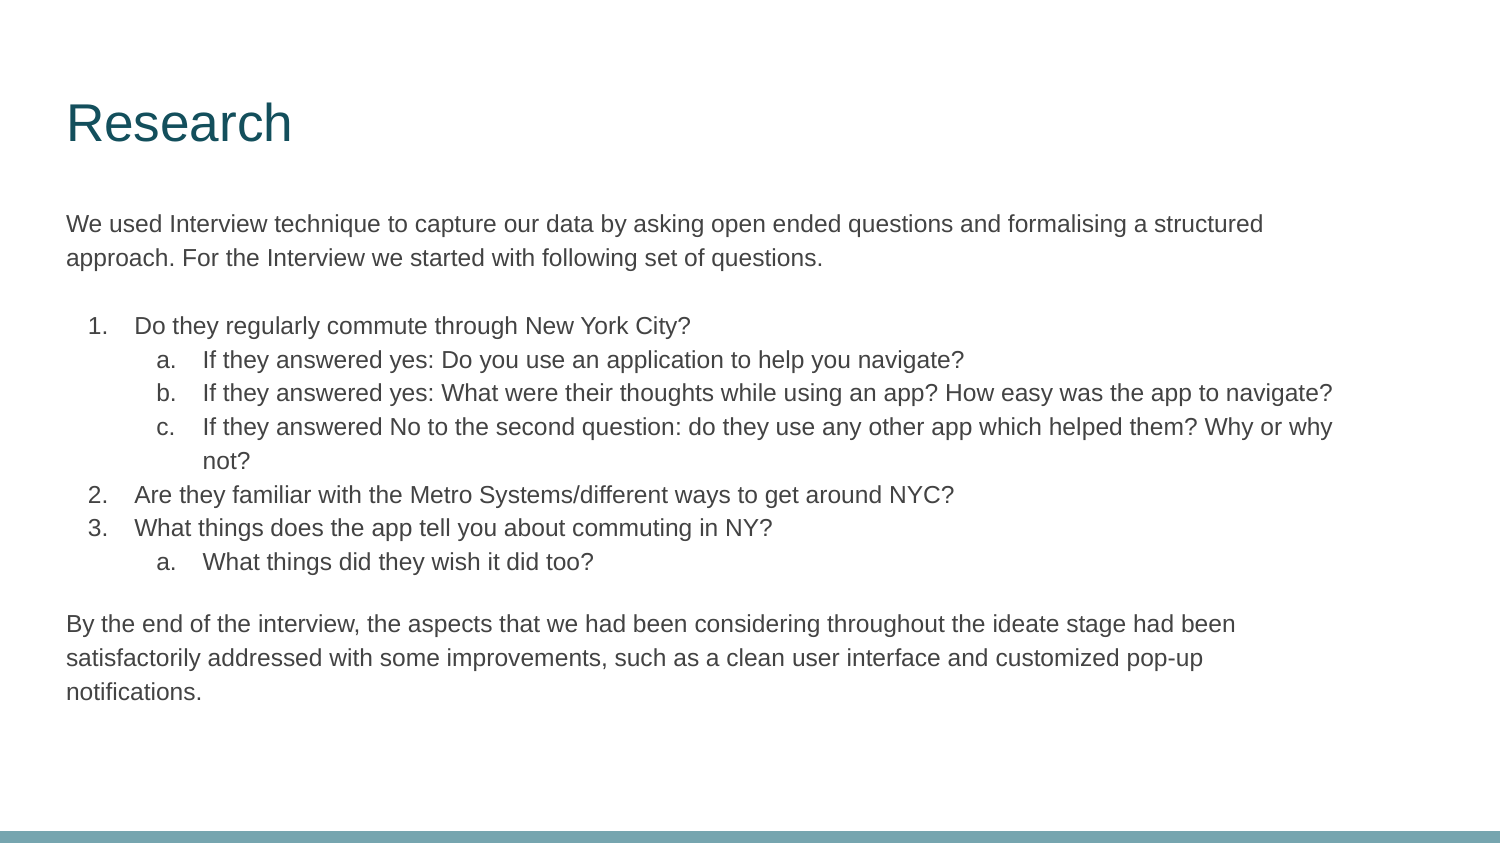

# Research
We used Interview technique to capture our data by asking open ended questions and formalising a structured approach. For the Interview we started with following set of questions.

Do they regularly commute through New York City?
If they answered yes: Do you use an application to help you navigate?
If they answered yes: What were their thoughts while using an app? How easy was the app to navigate?
If they answered No to the second question: do they use any other app which helped them? Why or why not?
Are they familiar with the Metro Systems/different ways to get around NYC?
What things does the app tell you about commuting in NY?
What things did they wish it did too?
By the end of the interview, the aspects that we had been considering throughout the ideate stage had been satisfactorily addressed with some improvements, such as a clean user interface and customized pop-up notifications.